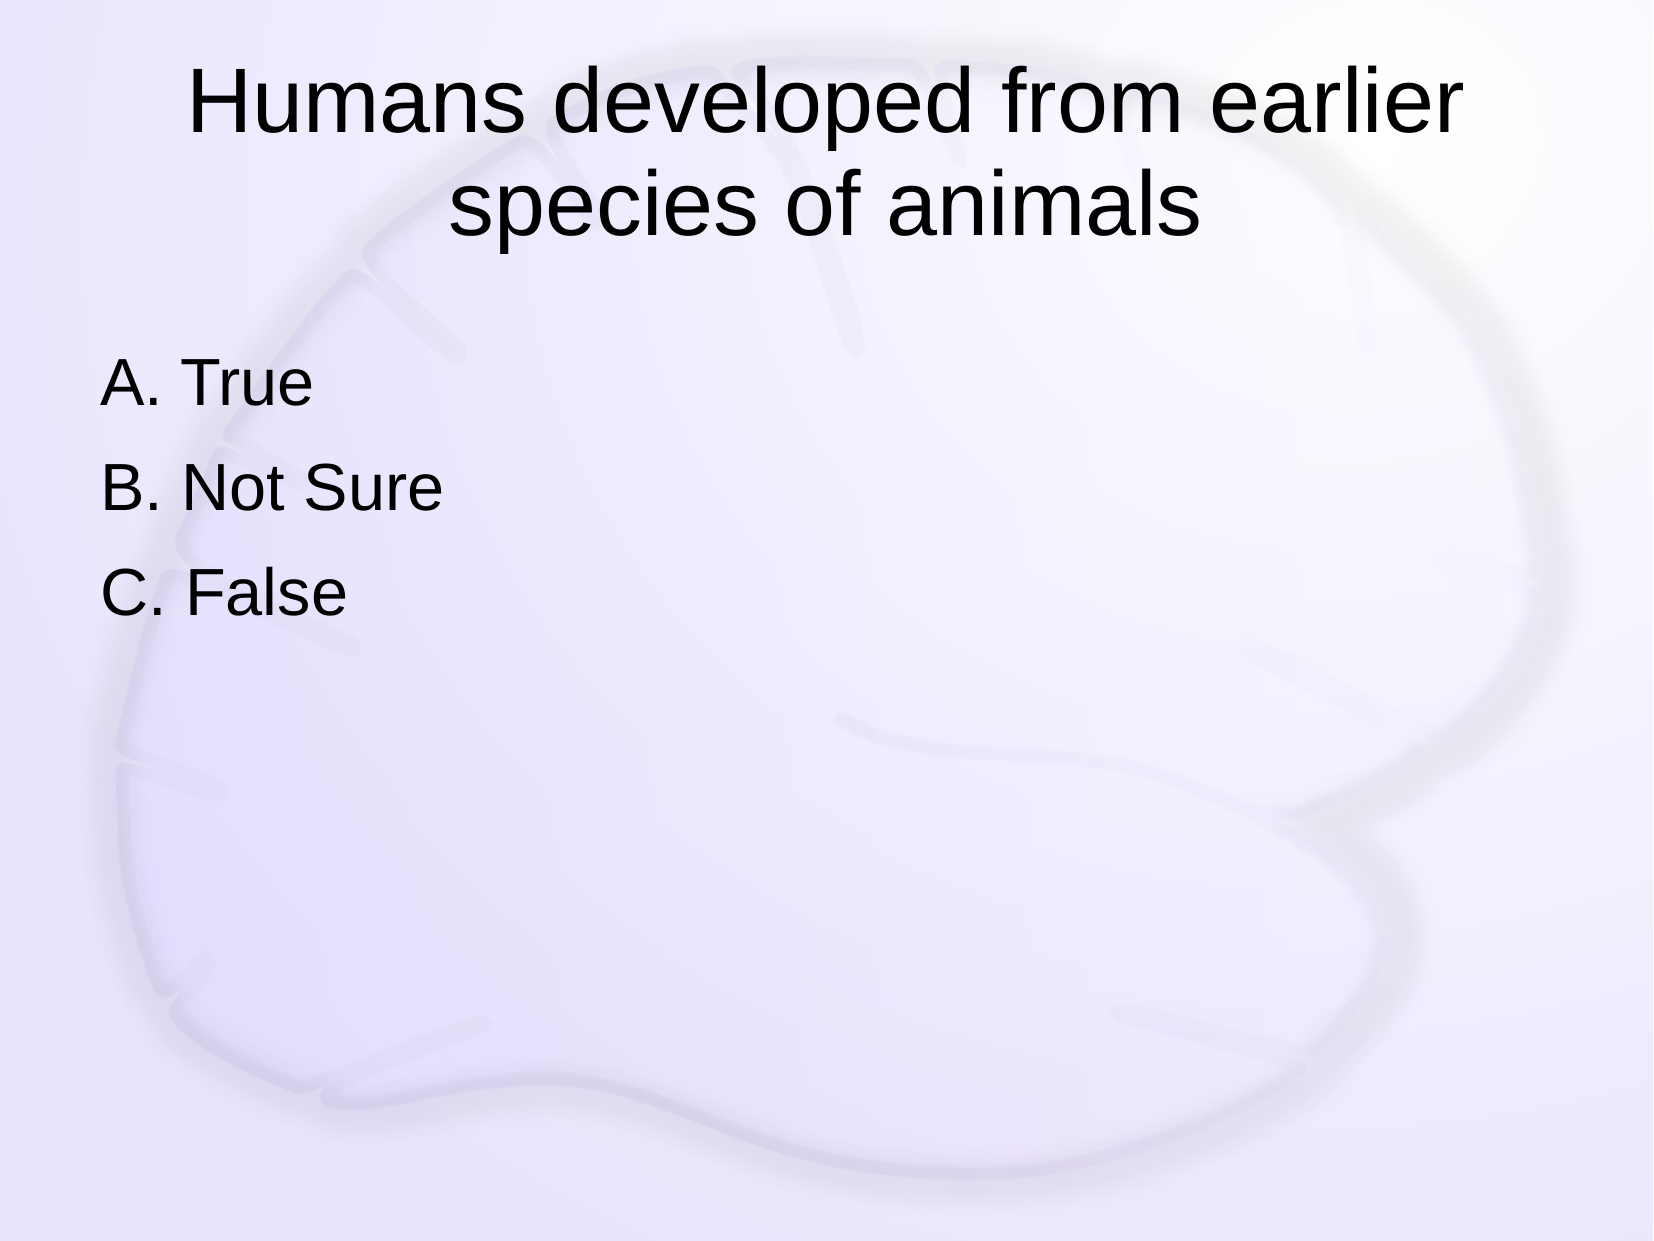

# Humans developed from earlier species of animals
A. True
B. Not Sure
C. False